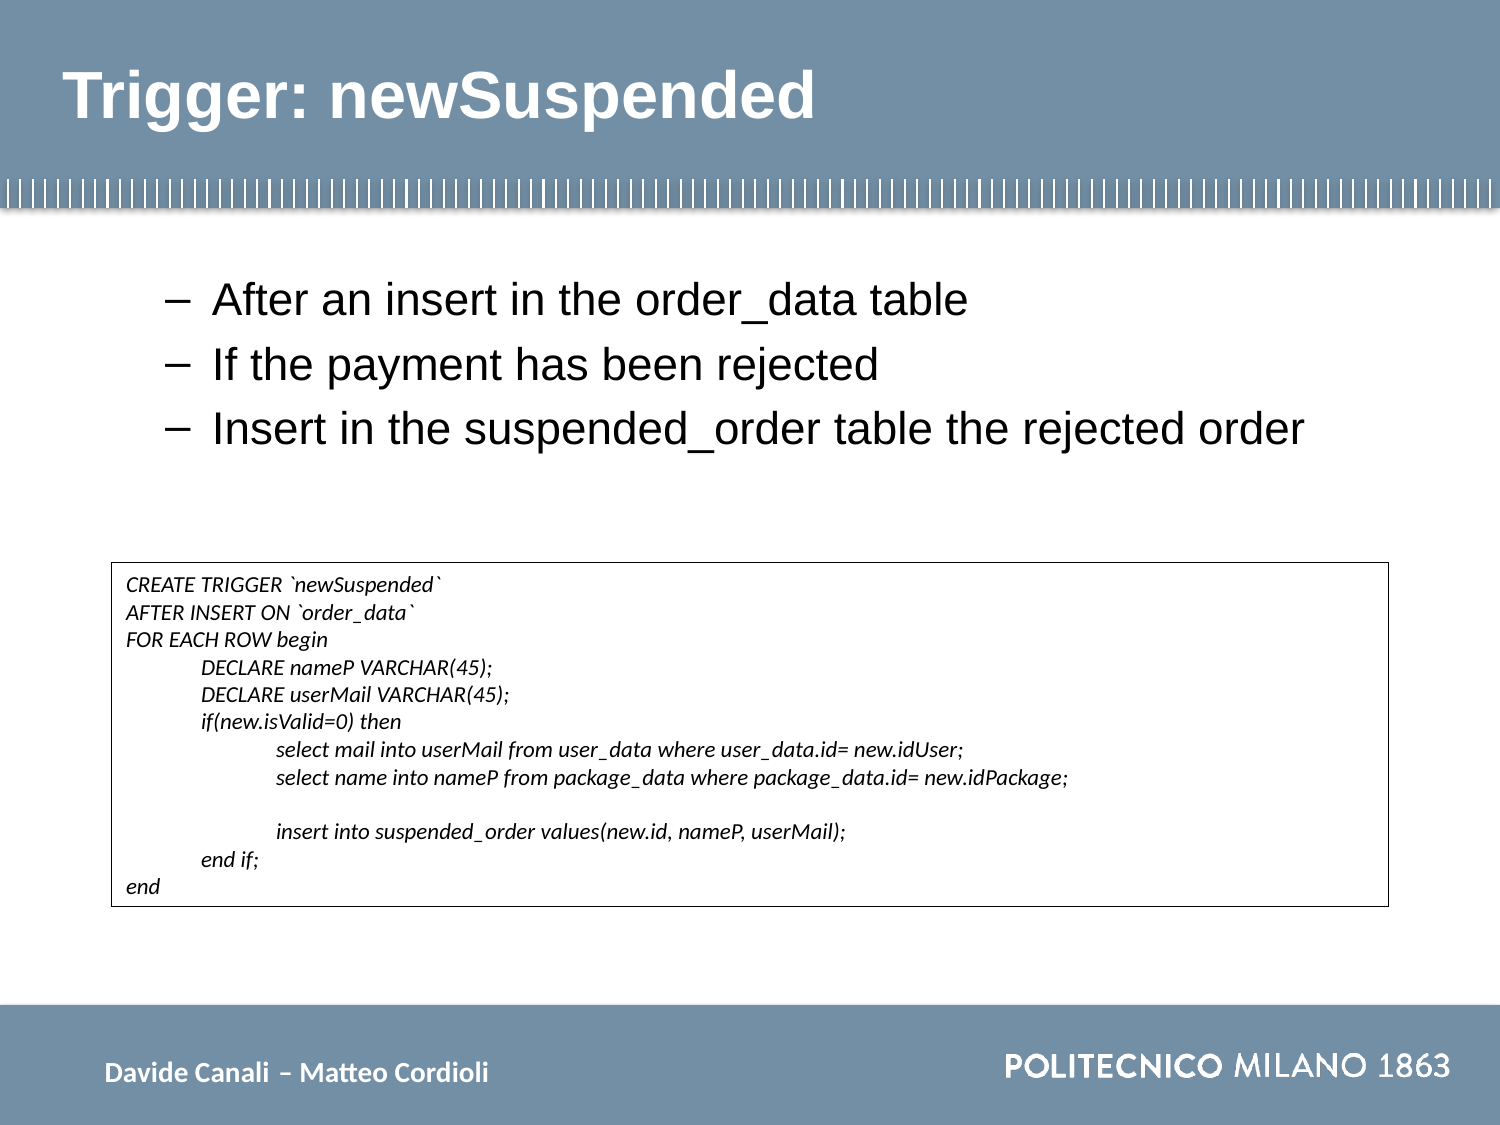

# Trigger: newSuspended
After an insert in the order_data table
If the payment has been rejected
Insert in the suspended_order table the rejected order
CREATE TRIGGER `newSuspended`
AFTER INSERT ON `order_data`
FOR EACH ROW begin
DECLARE nameP VARCHAR(45);
DECLARE userMail VARCHAR(45);
if(new.isValid=0) then
select mail into userMail from user_data where user_data.id= new.idUser;
select name into nameP from package_data where package_data.id= new.idPackage;

insert into suspended_order values(new.id, nameP, userMail);
end if;
end
Davide Canali – Matteo Cordioli